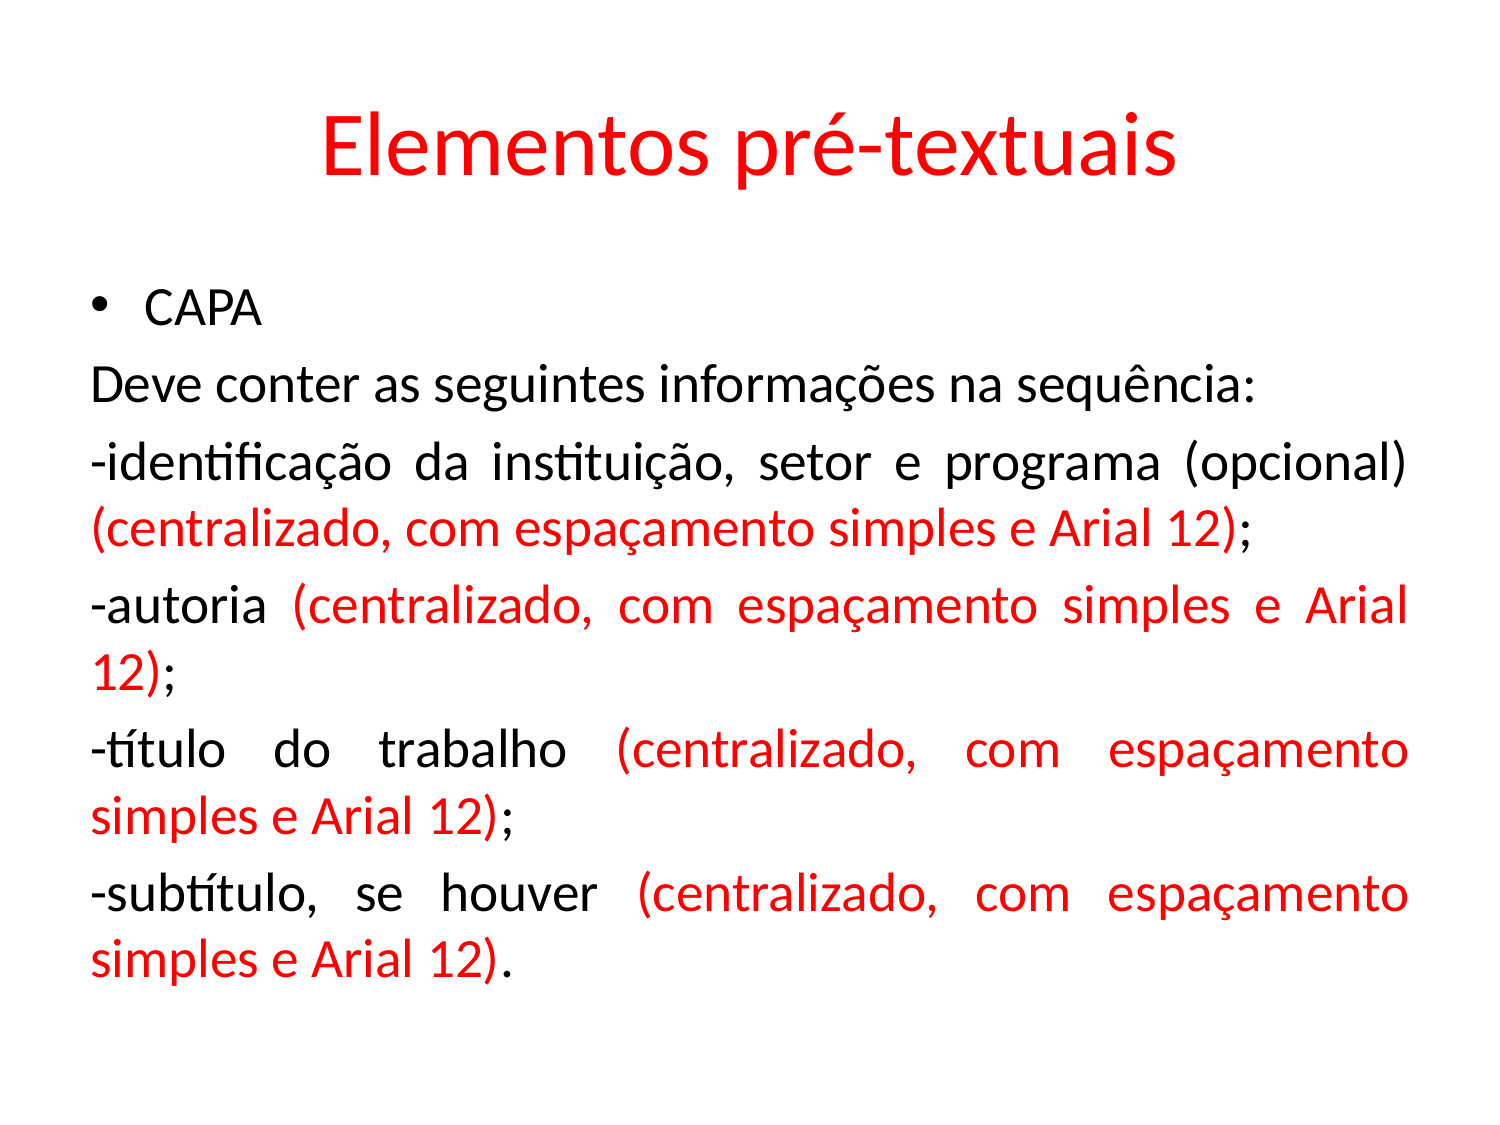

# Elementos pré-textuais
CAPA
Deve conter as seguintes informações na sequência:
-identificação da instituição, setor e programa (opcional)(centralizado, com espaçamento simples e Arial 12);
-autoria (centralizado, com espaçamento simples e Arial 12);
-título do trabalho (centralizado, com espaçamento simples e Arial 12);
-subtítulo, se houver (centralizado, com espaçamento simples e Arial 12).